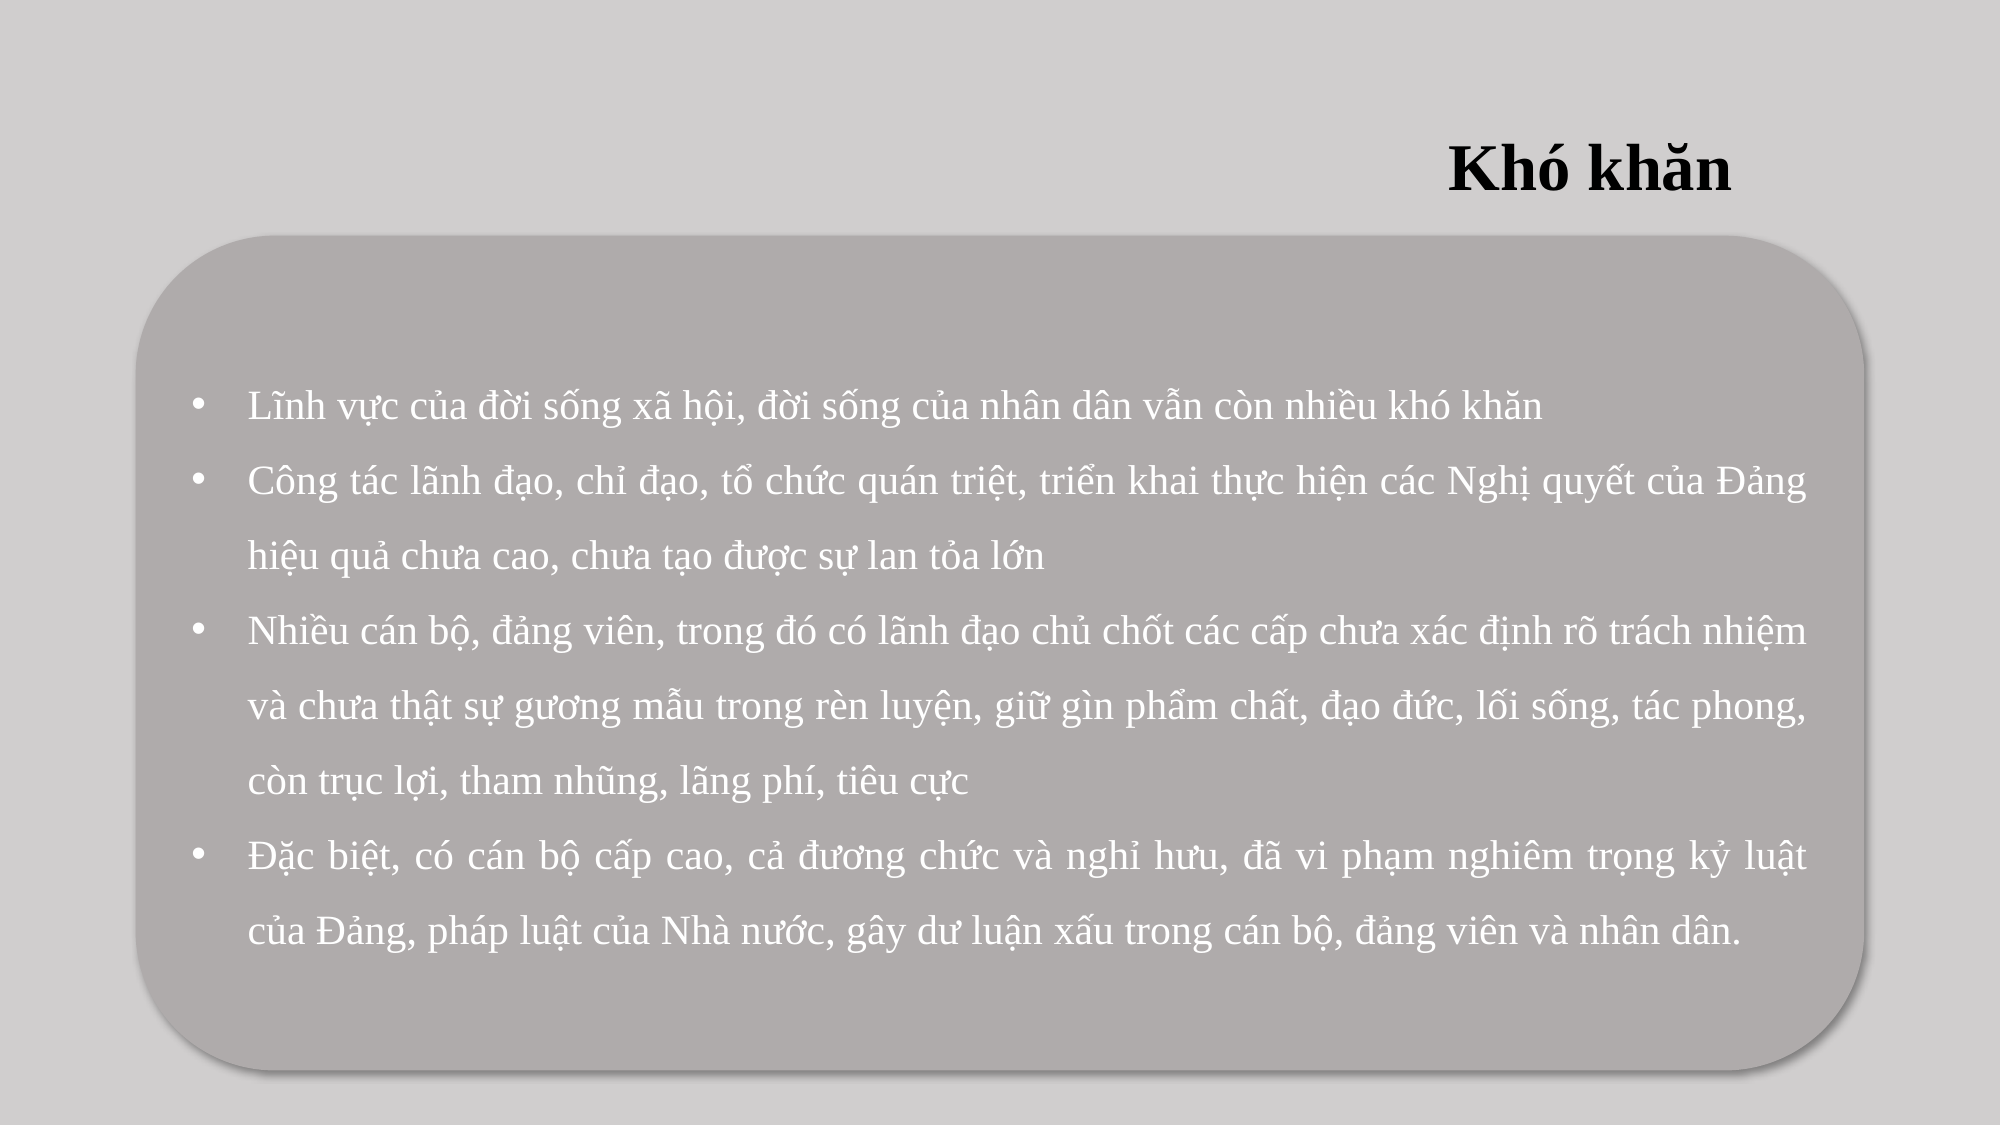

Khó khăn
Lĩnh vực của đời sống xã hội, đời sống của nhân dân vẫn còn nhiều khó khăn
Công tác lãnh đạo, chỉ đạo, tổ chức quán triệt, triển khai thực hiện các Nghị quyết của Ðảng hiệu quả chưa cao, chưa tạo được sự lan tỏa lớn
Nhiều cán bộ, đảng viên, trong đó có lãnh đạo chủ chốt các cấp chưa xác định rõ trách nhiệm và chưa thật sự gương mẫu trong rèn luyện, giữ gìn phẩm chất, đạo đức, lối sống, tác phong, còn trục lợi, tham nhũng, lãng phí, tiêu cực
Ðặc biệt, có cán bộ cấp cao, cả đương chức và nghỉ hưu, đã vi phạm nghiêm trọng kỷ luật của Ðảng, pháp luật của Nhà nước, gây dư luận xấu trong cán bộ, đảng viên và nhân dân.